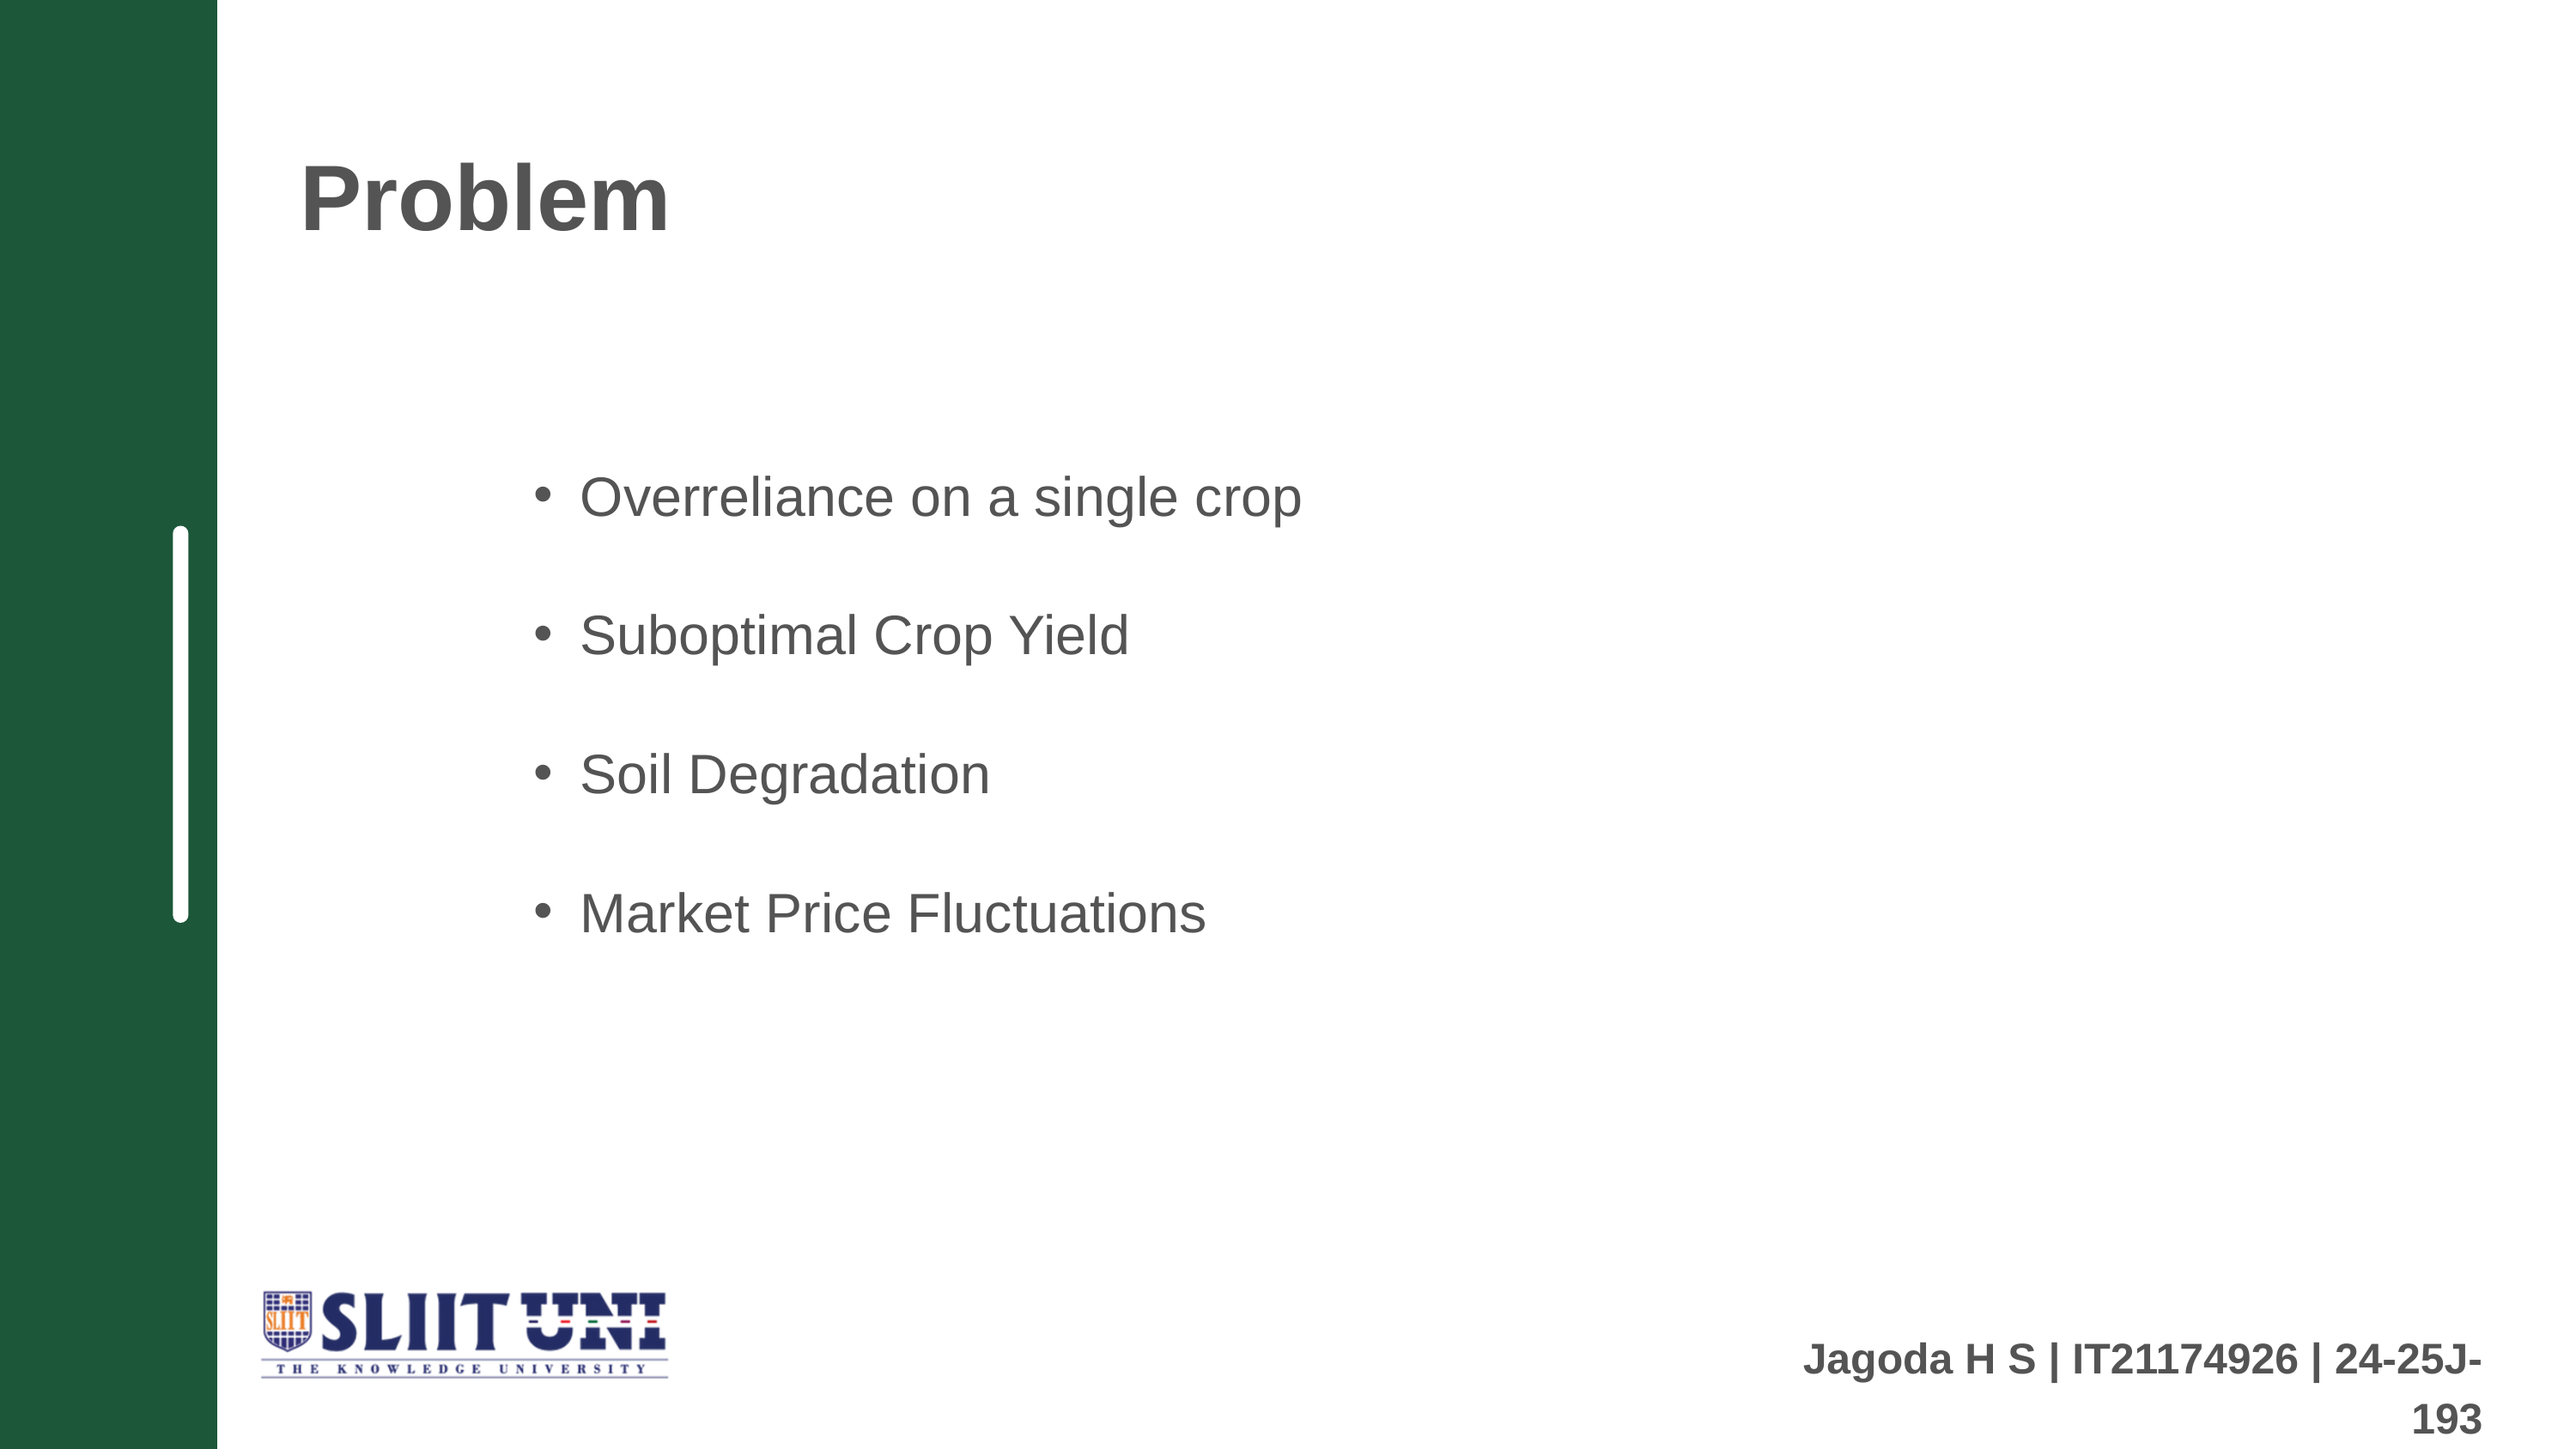

Problem
Overreliance on a single crop
Suboptimal Crop Yield
Soil Degradation
Market Price Fluctuations

Jagoda H S | IT21174926 | 24-25J-193